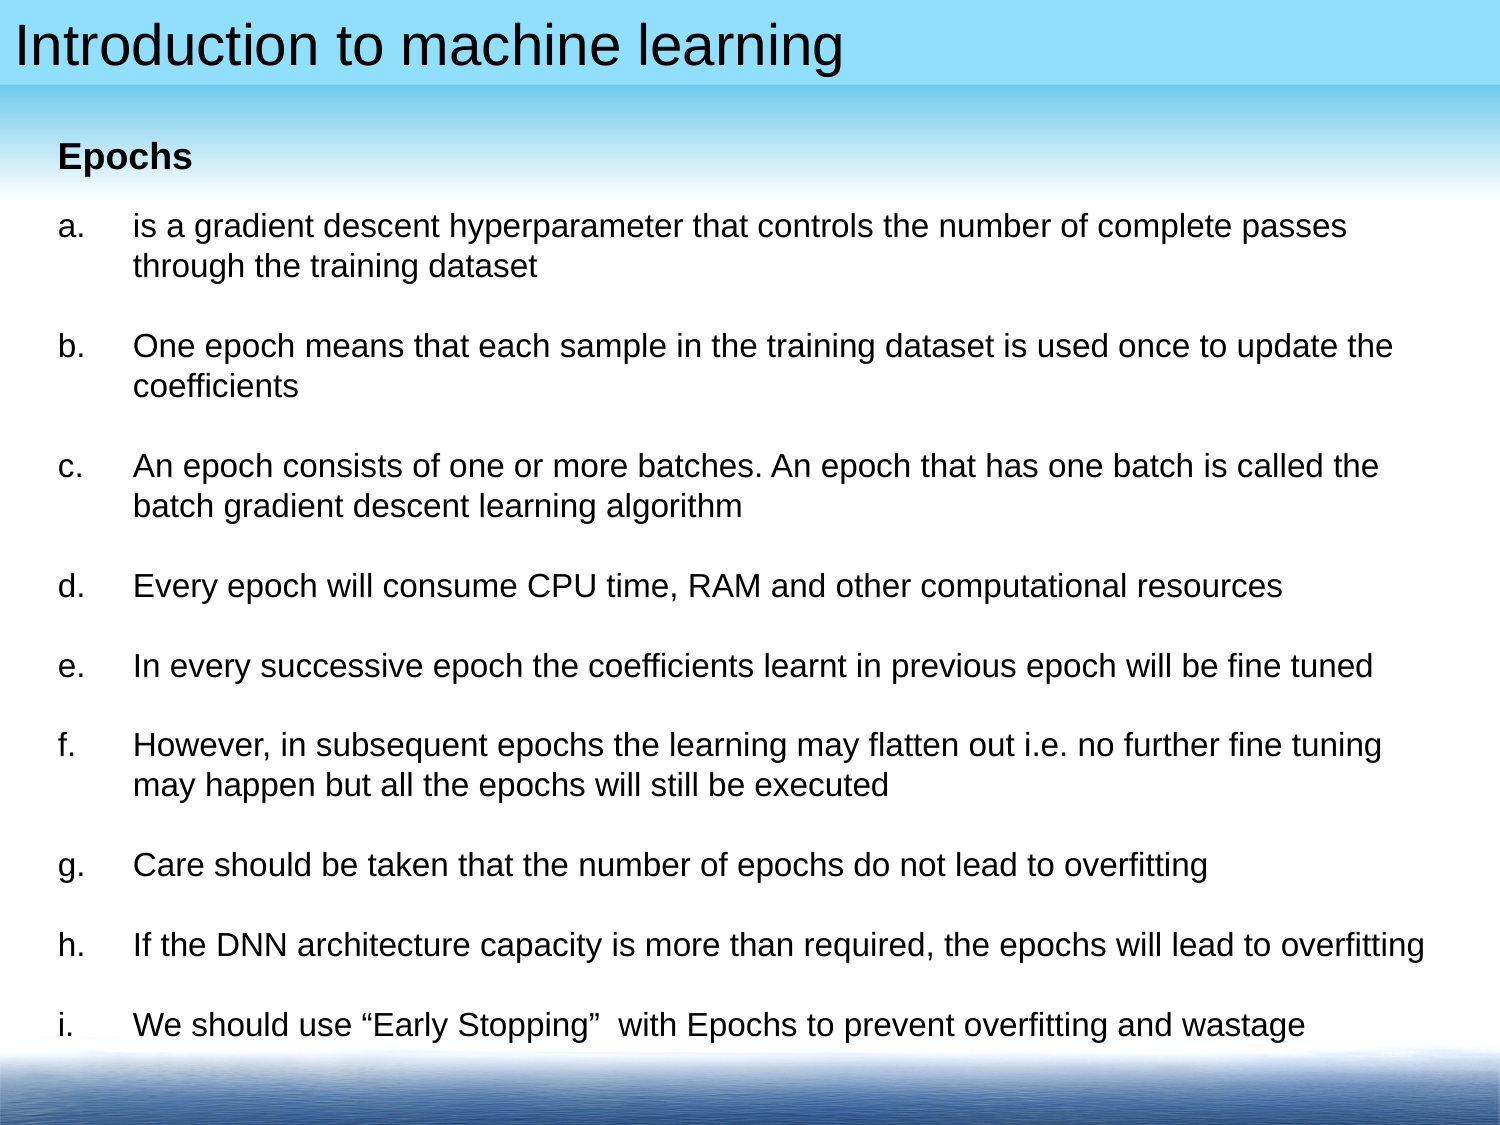

Epochs
is a gradient descent hyperparameter that controls the number of complete passes through the training dataset

One epoch means that each sample in the training dataset is used once to update the coefficients

An epoch consists of one or more batches. An epoch that has one batch is called the batch gradient descent learning algorithm

Every epoch will consume CPU time, RAM and other computational resources

In every successive epoch the coefficients learnt in previous epoch will be fine tuned

However, in subsequent epochs the learning may flatten out i.e. no further fine tuning may happen but all the epochs will still be executed

Care should be taken that the number of epochs do not lead to overfitting

If the DNN architecture capacity is more than required, the epochs will lead to overfitting

We should use “Early Stopping”  with Epochs to prevent overfitting and wastage